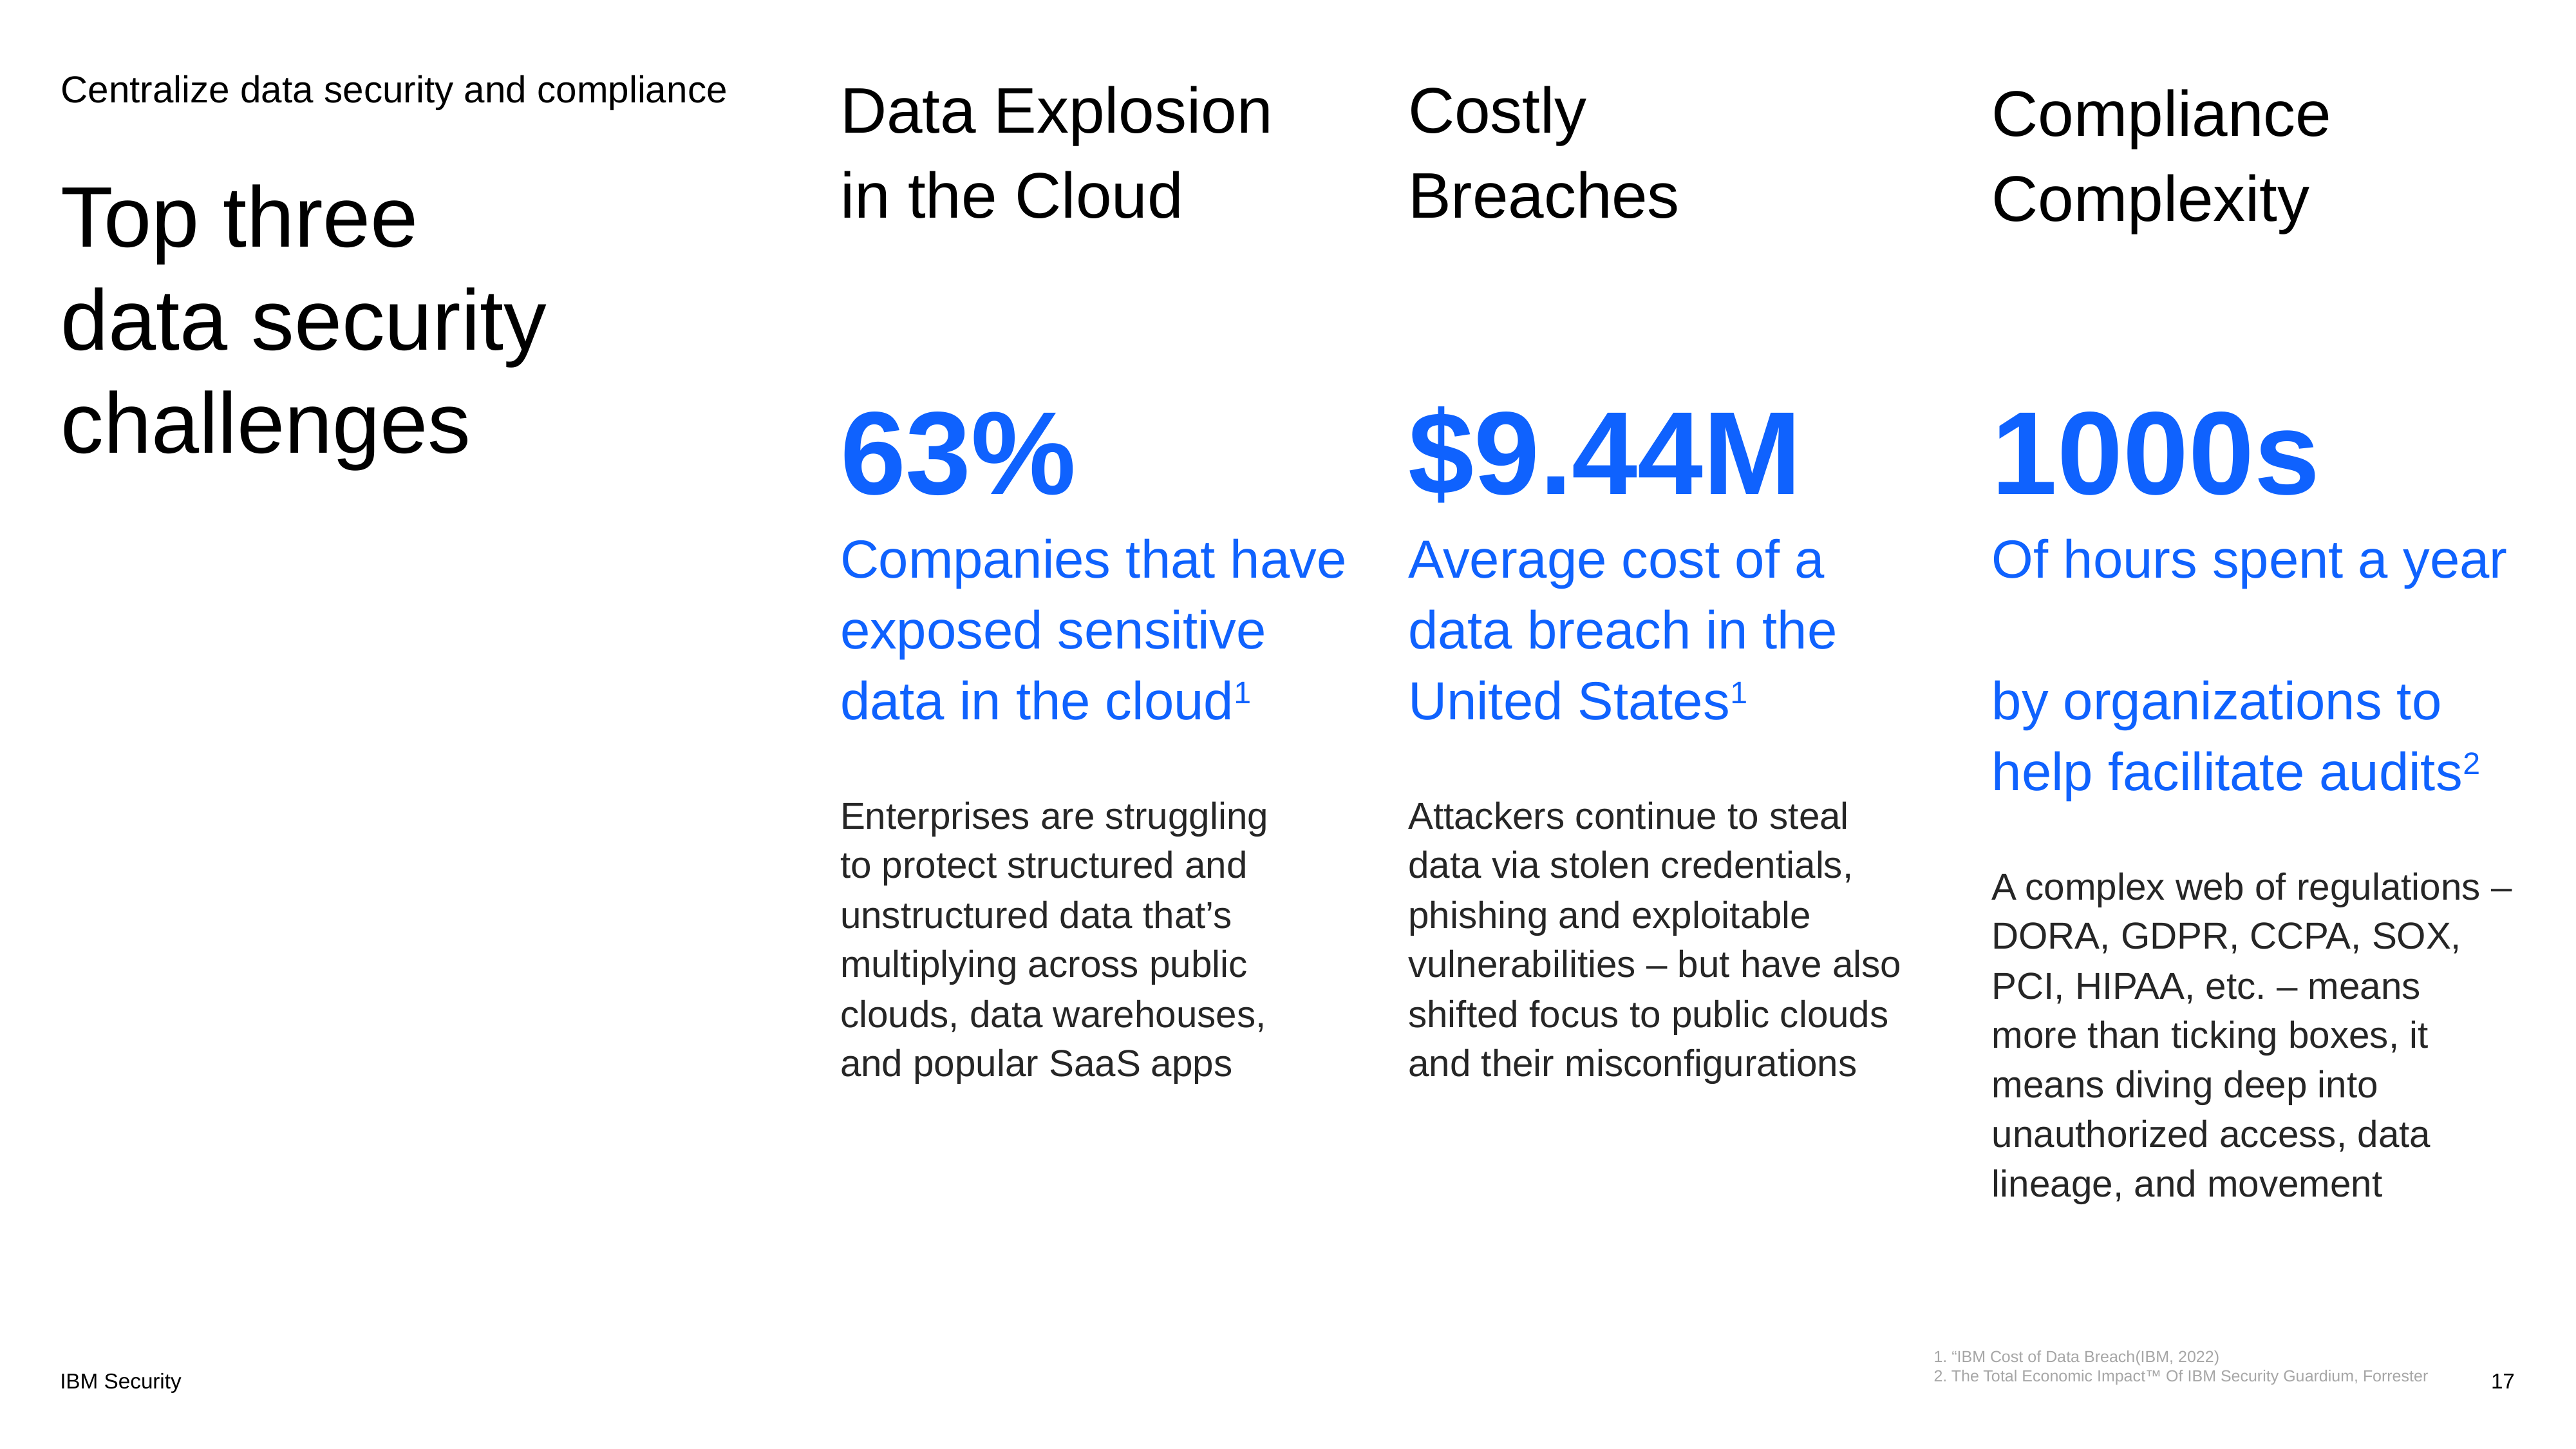

Centralize data security and compliance
Data Explosion
in the Cloud
Costly
Breaches
Compliance
Complexity
# Top three data security challenges
63%
Companies that have
exposed sensitive data in the cloud1
Enterprises are struggling
to protect structured and unstructured data that’s multiplying across public clouds, data warehouses,
and popular SaaS apps
$9.44M
Average cost of a
data breach in the United States1
Attackers continue to steal data via stolen credentials, phishing and exploitable vulnerabilities – but have also shifted focus to public clouds and their misconfigurations
1000s
Of hours spent a year
by organizations to
help facilitate audits2
A complex web of regulations – DORA, GDPR, CCPA, SOX, PCI, HIPAA, etc. – means more than ticking boxes, it means diving deep into unauthorized access, data lineage, and movement
1. “IBM Cost of Data Breach(IBM, 2022)
2. The Total Economic Impact™ Of IBM Security Guardium, Forrester
17
IBM Security